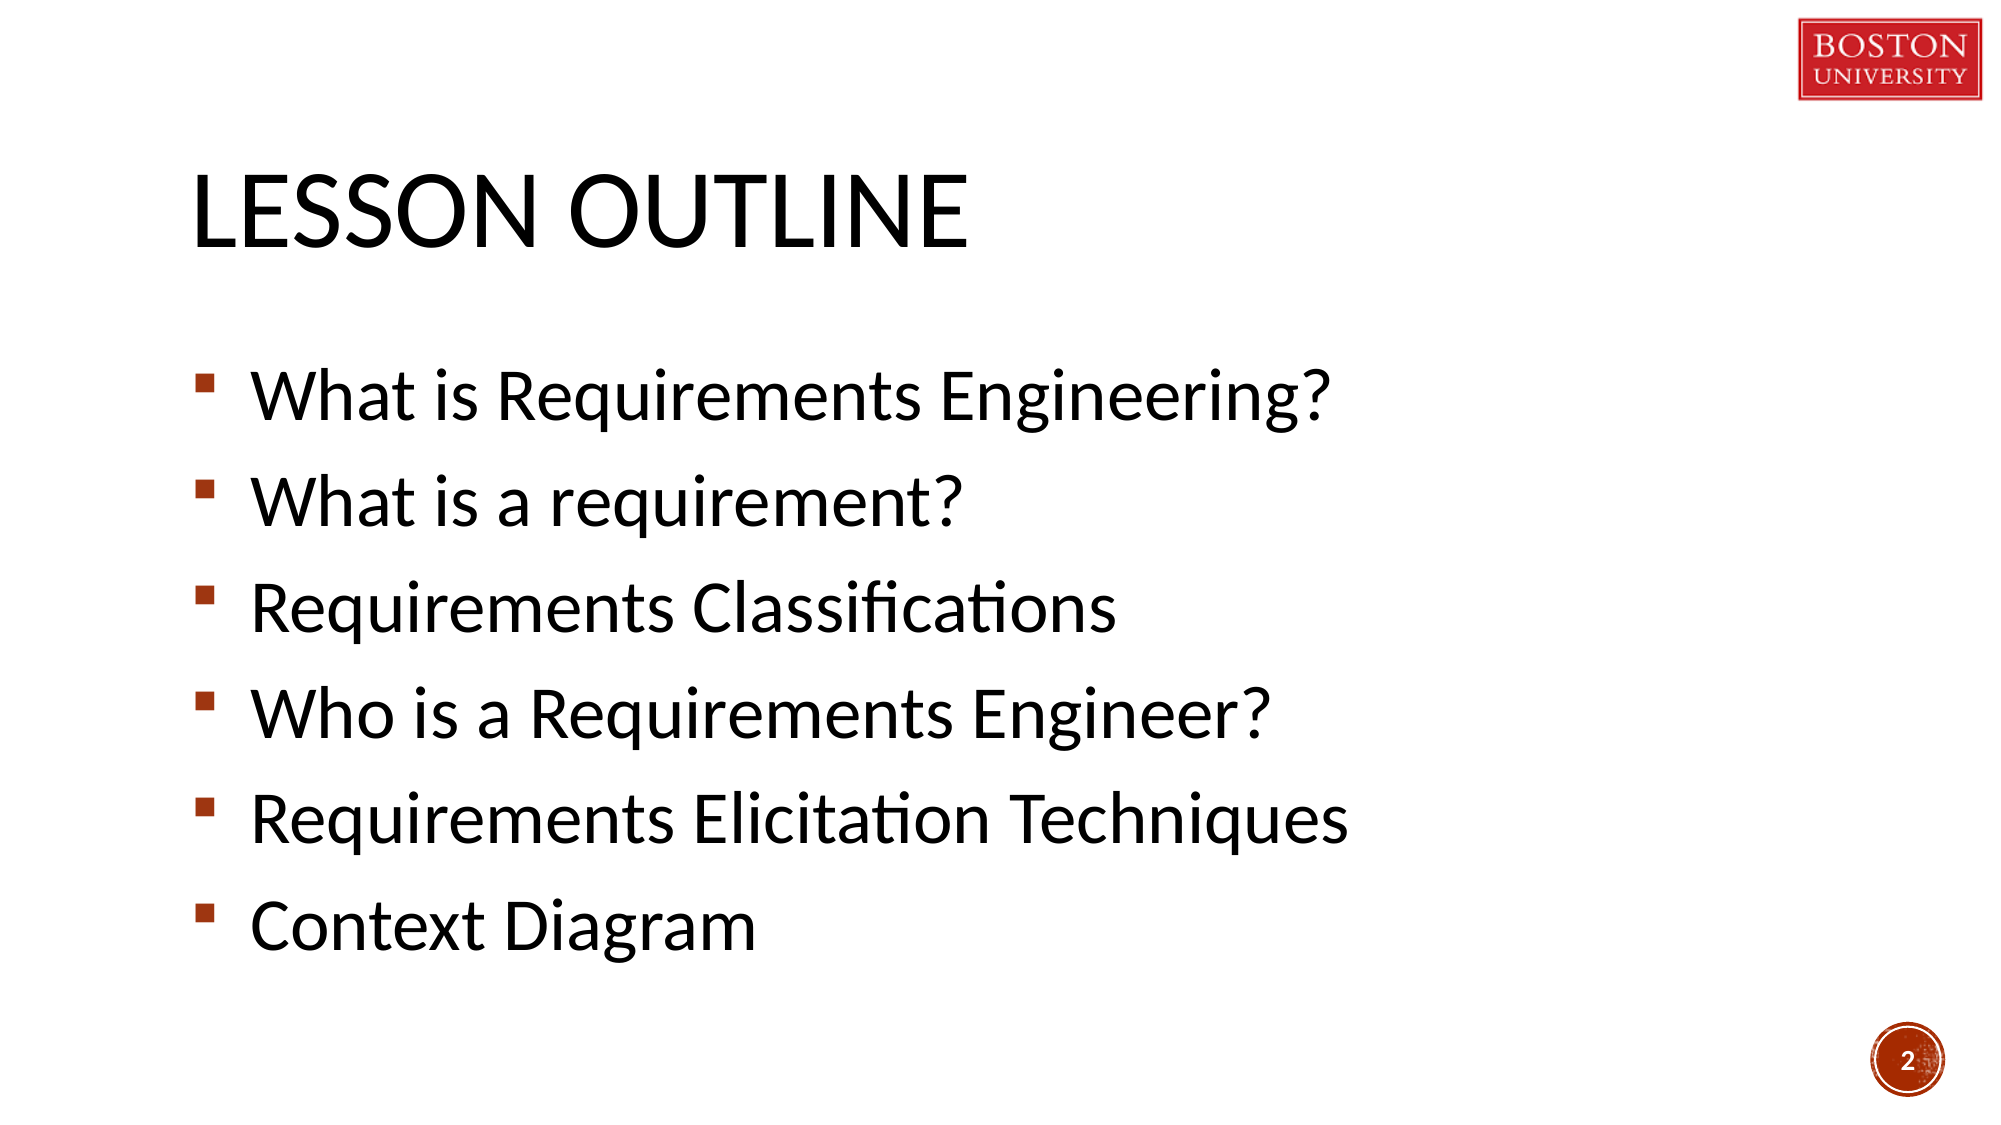

# Lesson outline
What is Requirements Engineering?
What is a requirement?
Requirements Classifications
Who is a Requirements Engineer?
Requirements Elicitation Techniques
Context Diagram
2